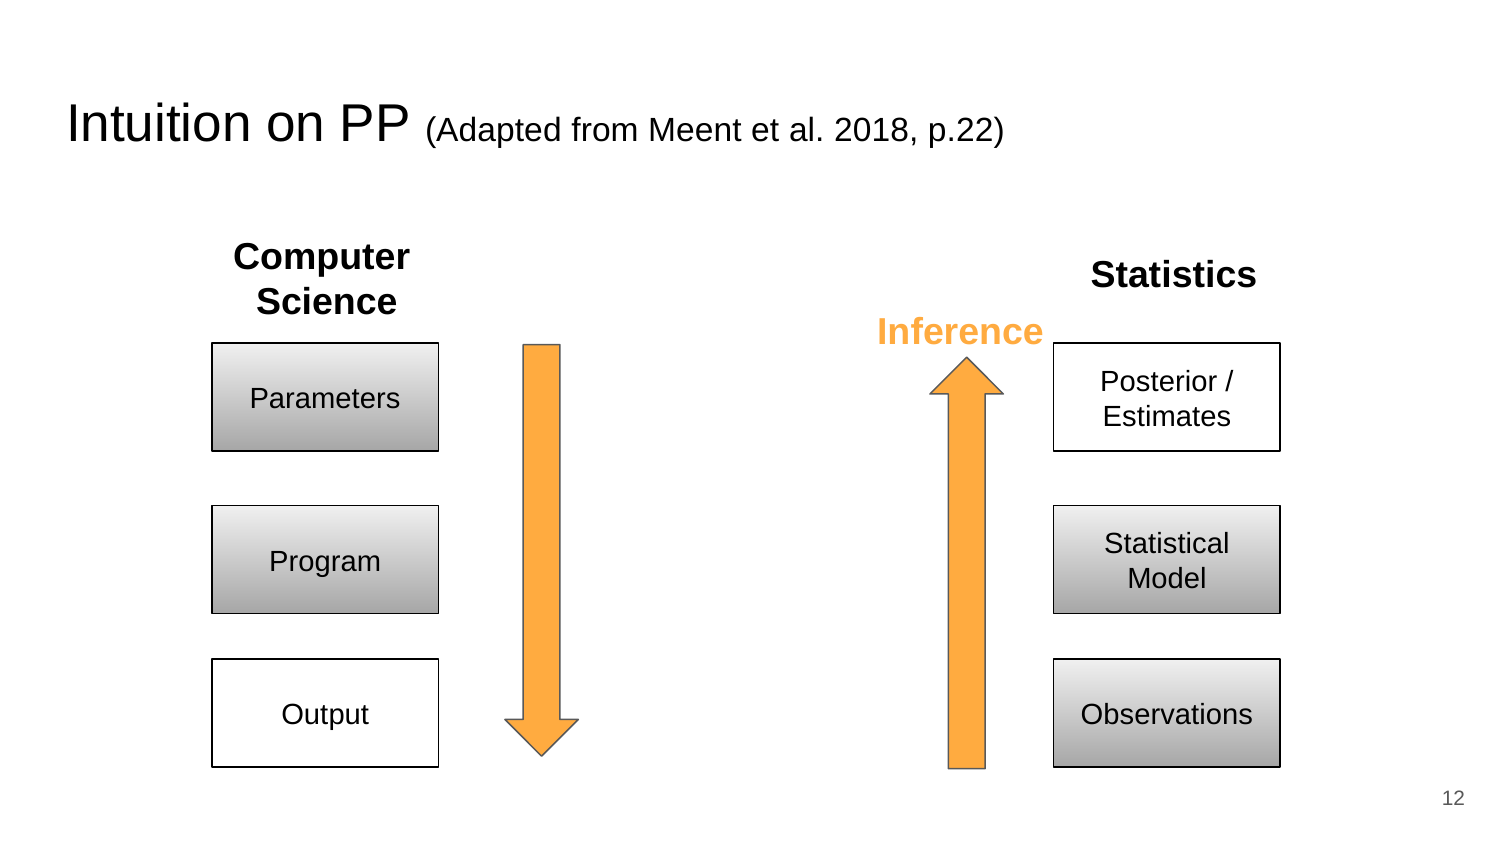

# Intuition on PP (Adapted from Meent et al. 2018, p.22)

Computer
Science
Statistics
Inference
Parameters
Posterior / Estimates

Program
Statistical Model
Output
Observations
12